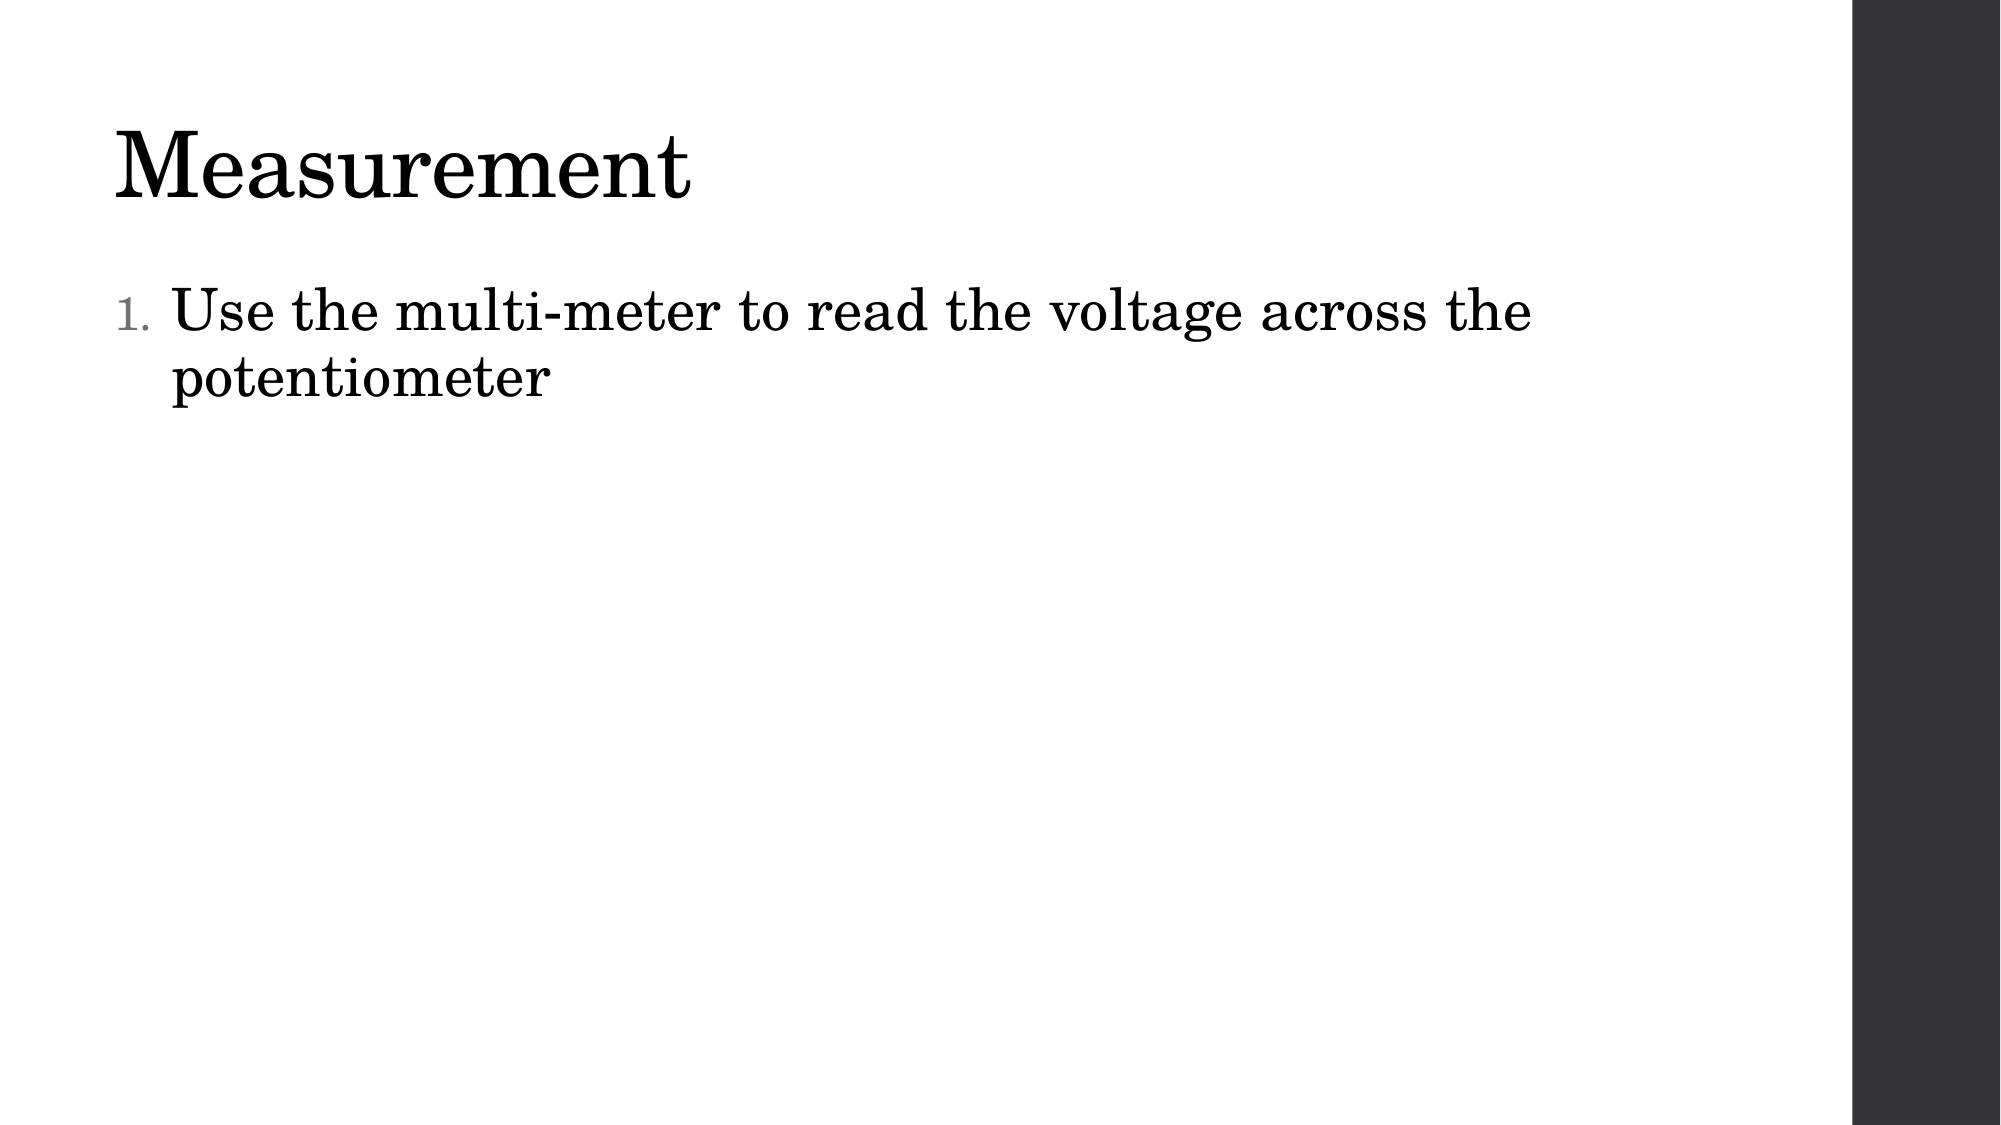

# Measurement
Use the multi-meter to read the voltage across the potentiometer